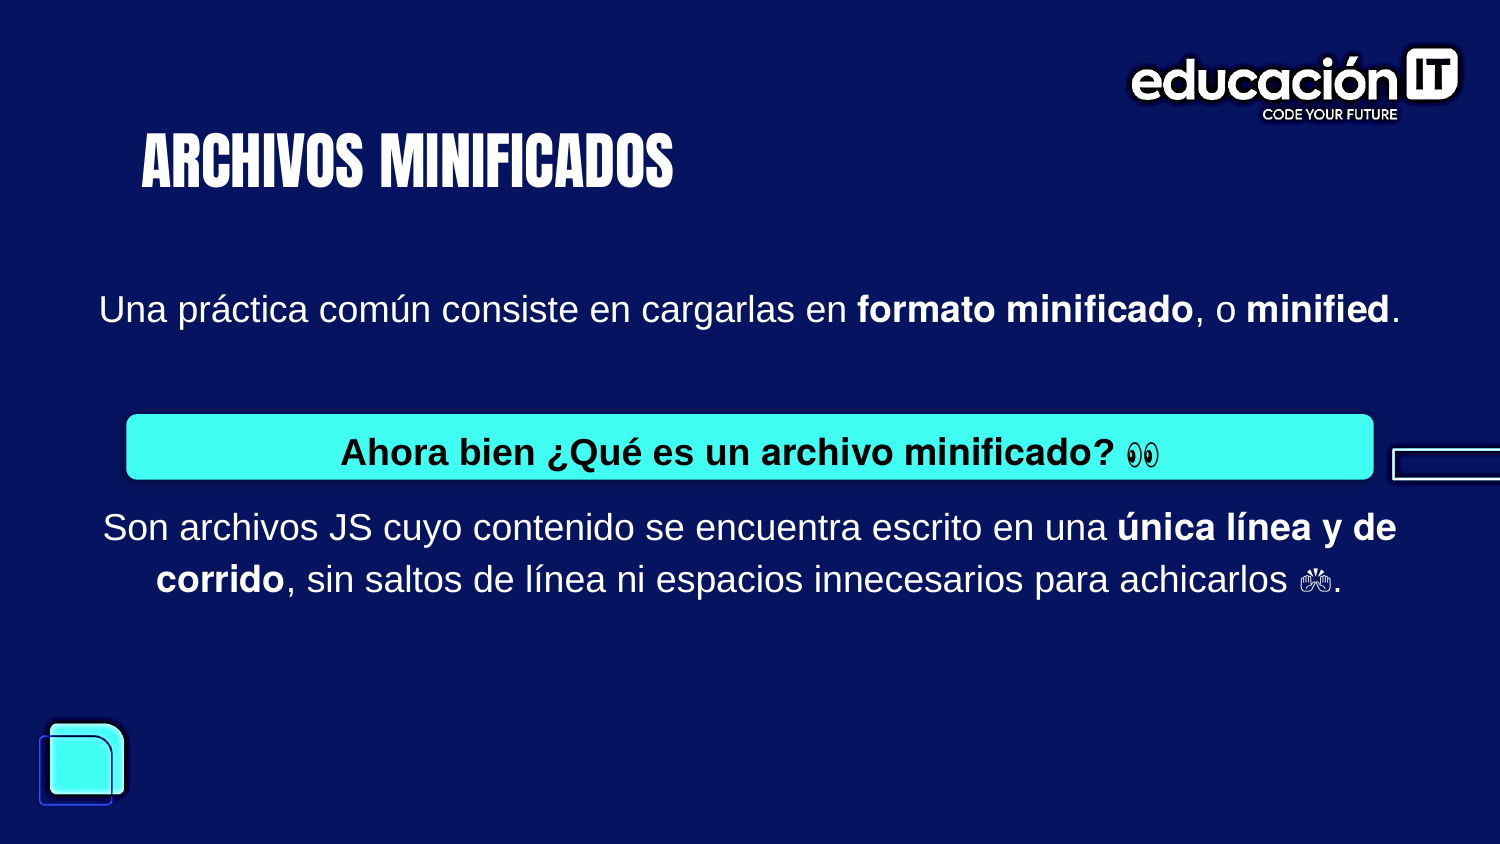

ARCHIVOS MINIFICADOS
Una práctica común consiste en cargarlas en formato minificado, o minified.

Son archivos JS cuyo contenido se encuentra escrito en una única línea y de corrido, sin saltos de línea ni espacios innecesarios para achicarlos 🙌.
Ahora bien ¿Qué es un archivo minificado? 👀